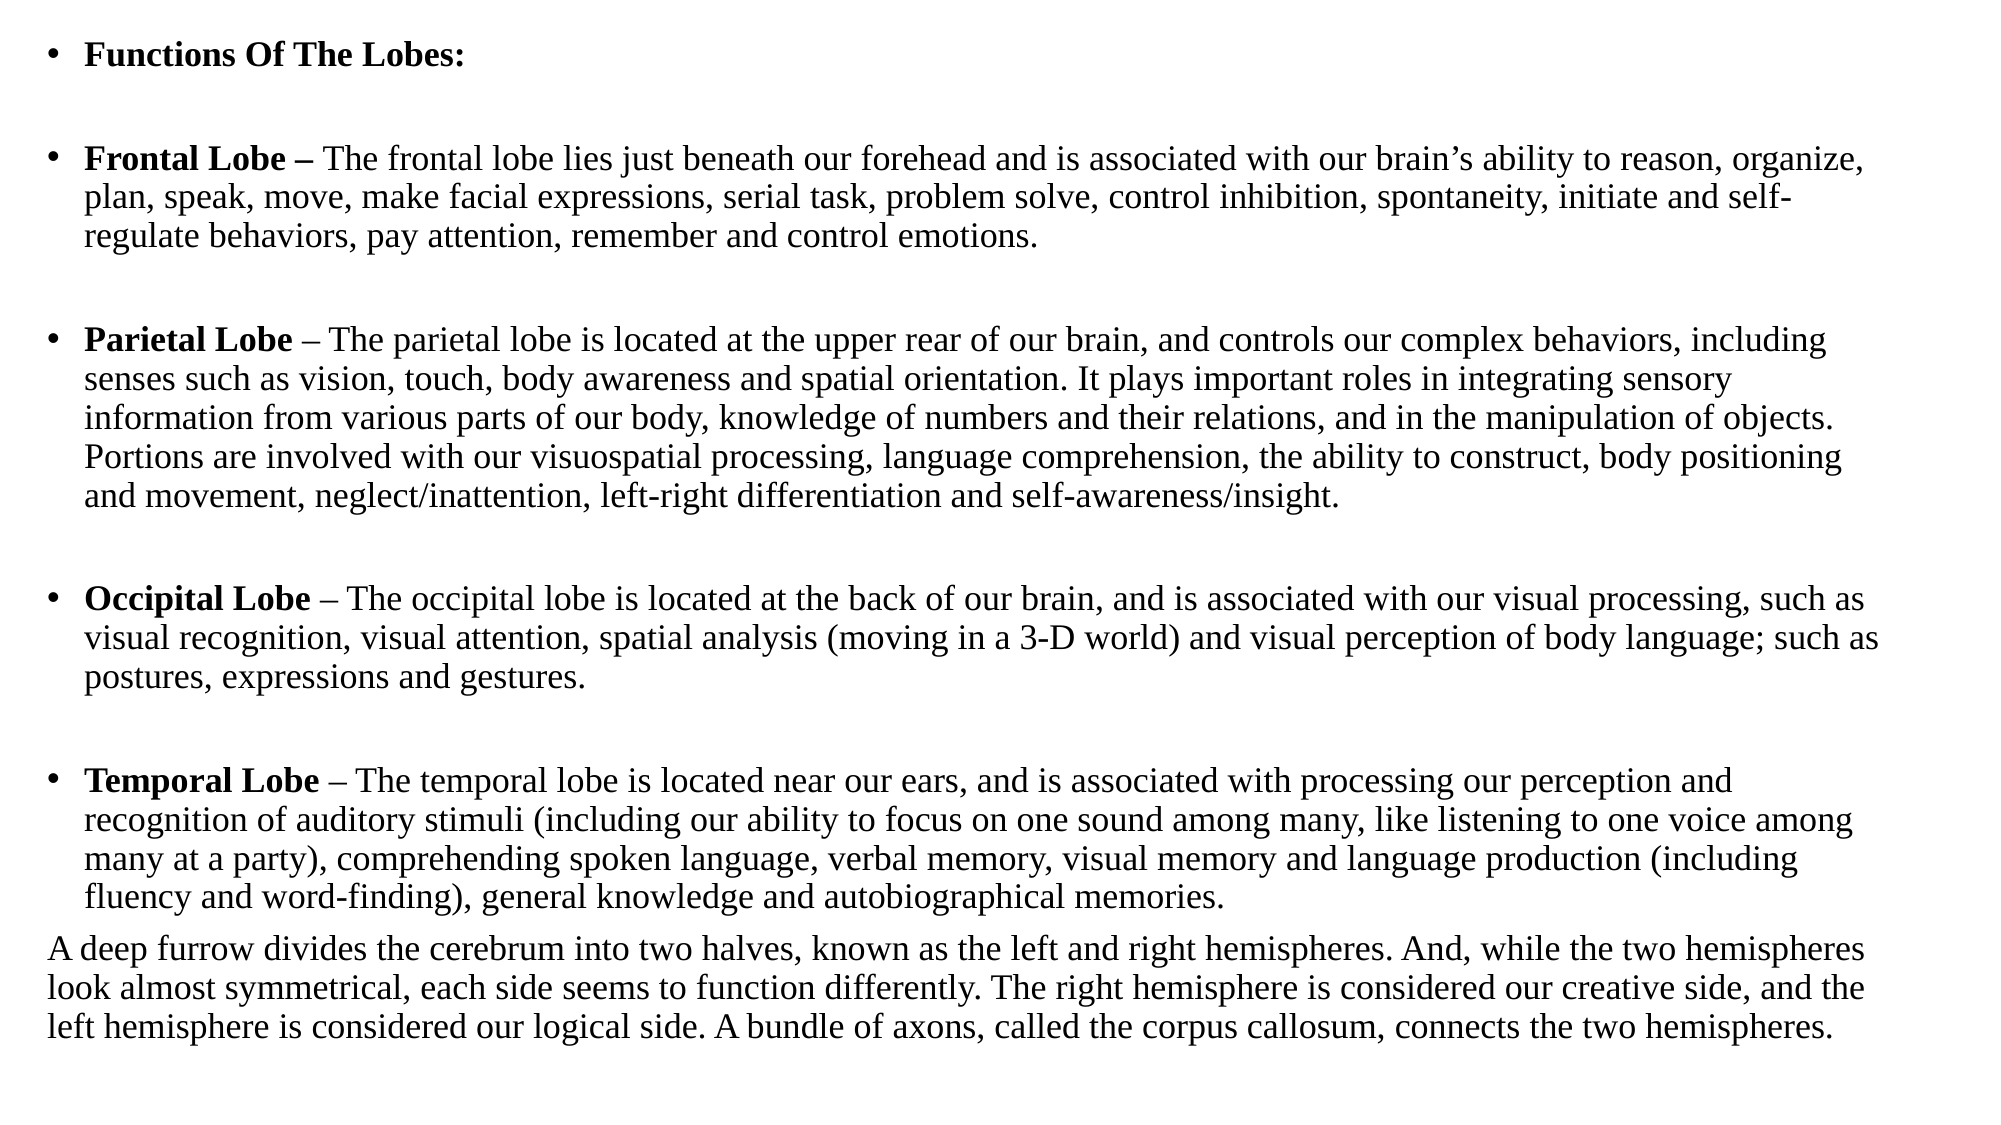

Functions Of The Lobes:

Frontal Lobe – The frontal lobe lies just beneath our forehead and is associated with our brain’s ability to reason, organize, plan, speak, move, make facial expressions, serial task, problem solve, control inhibition, spontaneity, initiate and self-regulate behaviors, pay attention, remember and control emotions.

Parietal Lobe – The parietal lobe is located at the upper rear of our brain, and controls our complex behaviors, including senses such as vision, touch, body awareness and spatial orientation. It plays important roles in integrating sensory information from various parts of our body, knowledge of numbers and their relations, and in the manipulation of objects. Portions are involved with our visuospatial processing, language comprehension, the ability to construct, body positioning and movement, neglect/inattention, left-right differentiation and self-awareness/insight.

Occipital Lobe – The occipital lobe is located at the back of our brain, and is associated with our visual processing, such as visual recognition, visual attention, spatial analysis (moving in a 3-D world) and visual perception of body language; such as postures, expressions and gestures.

Temporal Lobe – The temporal lobe is located near our ears, and is associated with processing our perception and recognition of auditory stimuli (including our ability to focus on one sound among many, like listening to one voice among many at a party), comprehending spoken language, verbal memory, visual memory and language production (including fluency and word-finding), general knowledge and autobiographical memories.
A deep furrow divides the cerebrum into two halves, known as the left and right hemispheres. And, while the two hemispheres look almost symmetrical, each side seems to function differently. The right hemisphere is considered our creative side, and the left hemisphere is considered our logical side. A bundle of axons, called the corpus callosum, connects the two hemispheres.